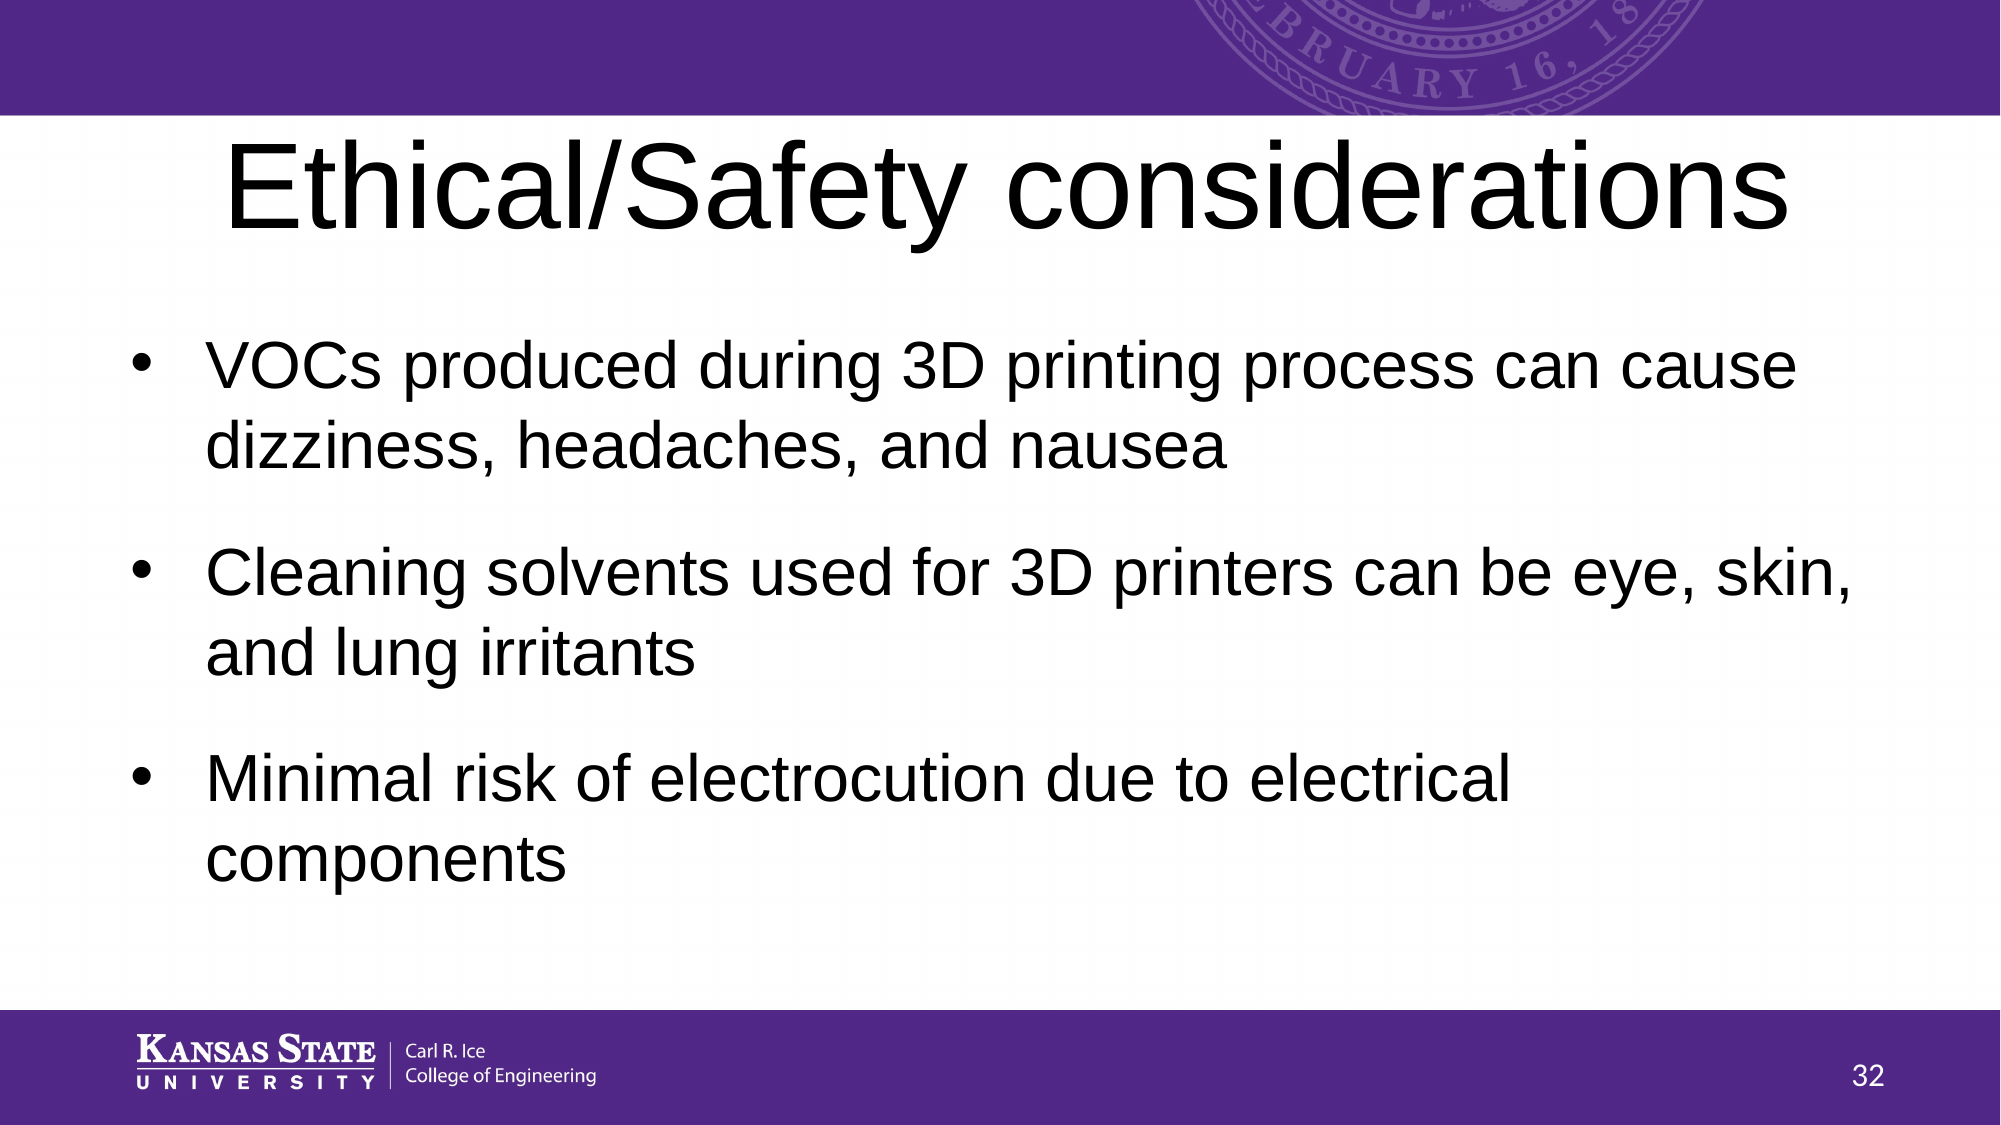

# Ethical/Safety considerations
VOCs produced during 3D printing process can cause dizziness, headaches, and nausea
Cleaning solvents used for 3D printers can be eye, skin, and lung irritants
Minimal risk of electrocution due to electrical components
32